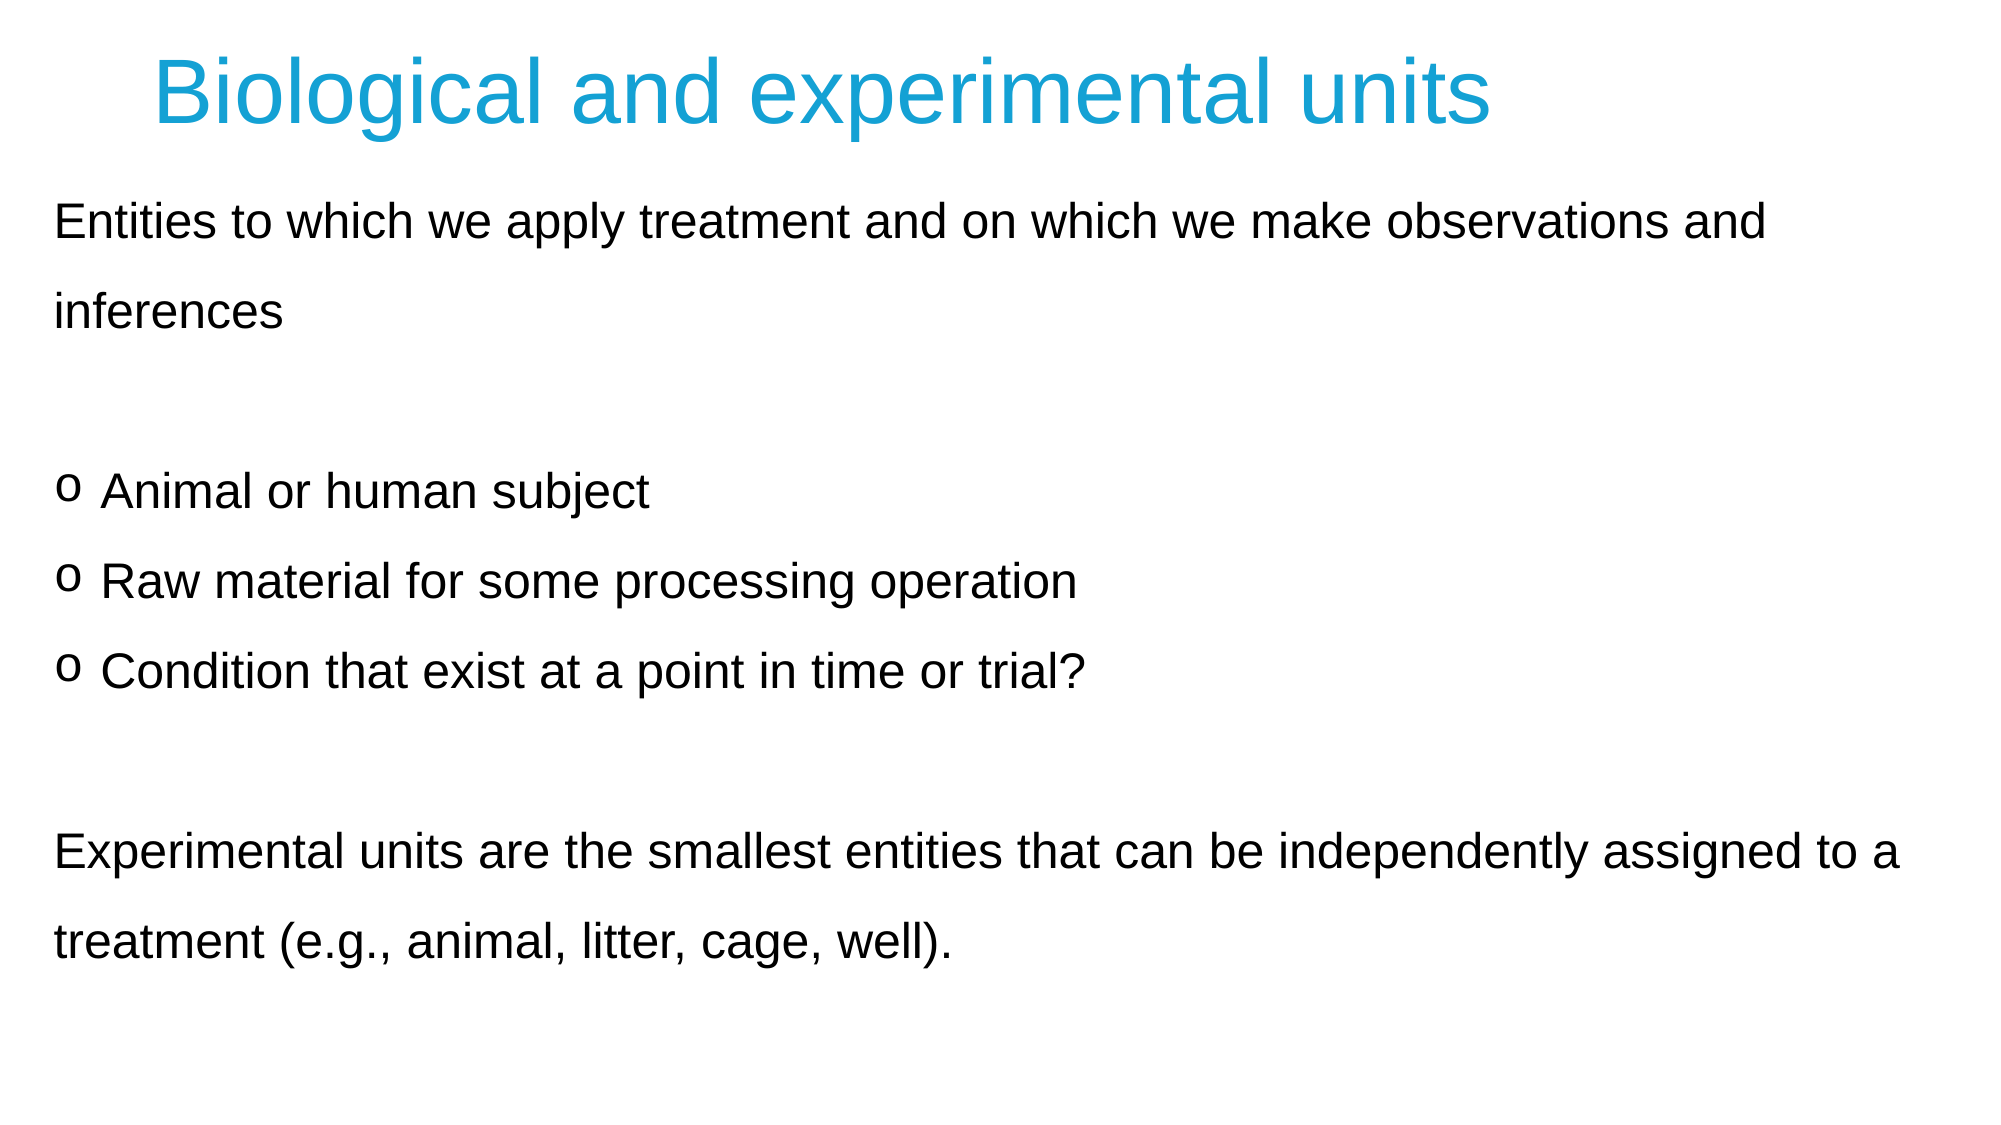

Biological and experimental units
Entities to which we apply treatment and on which we make observations and inferences

Animal or human subject
Raw material for some processing operation
Condition that exist at a point in time or trial?

Experimental units are the smallest entities that can be independently assigned to a treatment (e.g., animal, litter, cage, well).